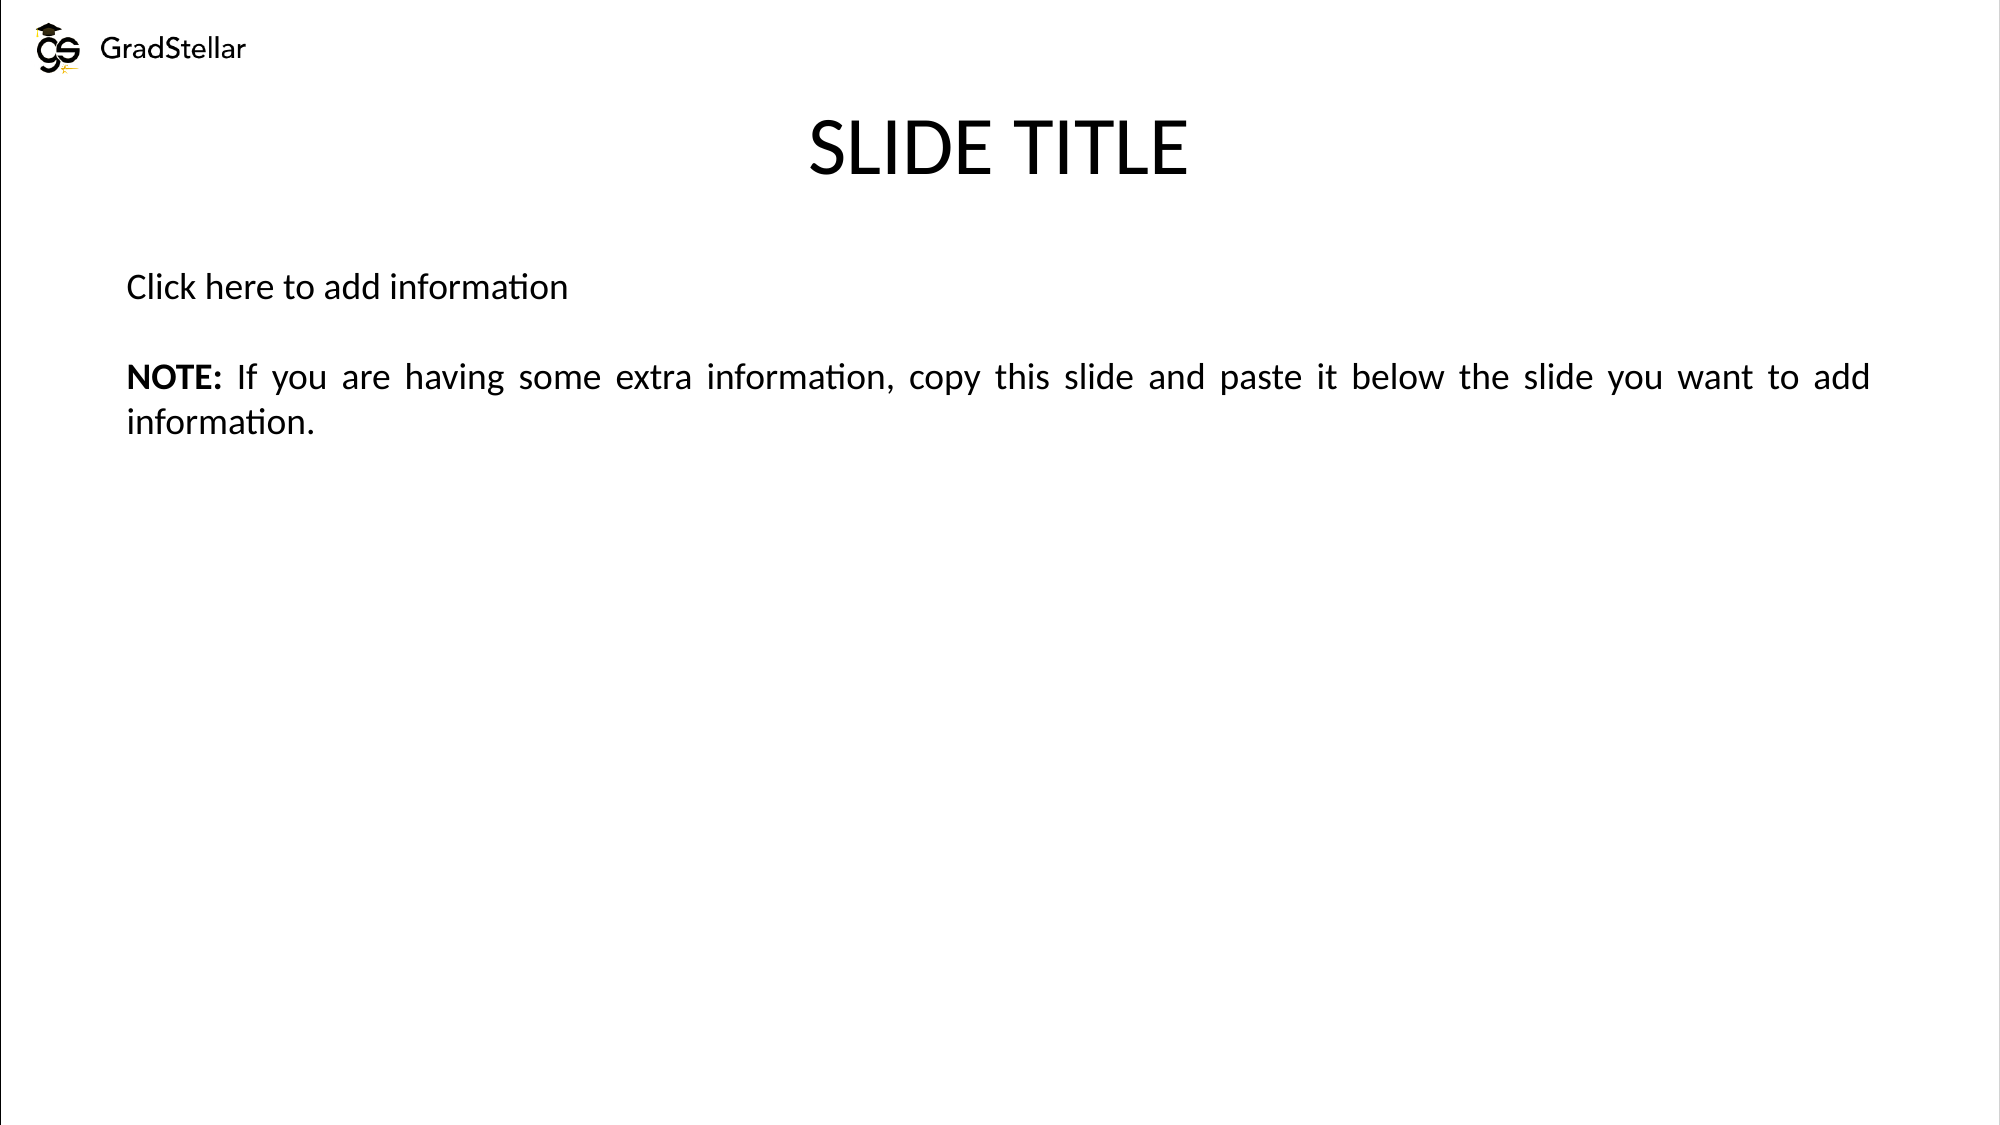

SLIDE TITLE
Click here to add information

NOTE: If you are having some extra information, copy this slide and paste it below the slide you want to add information.